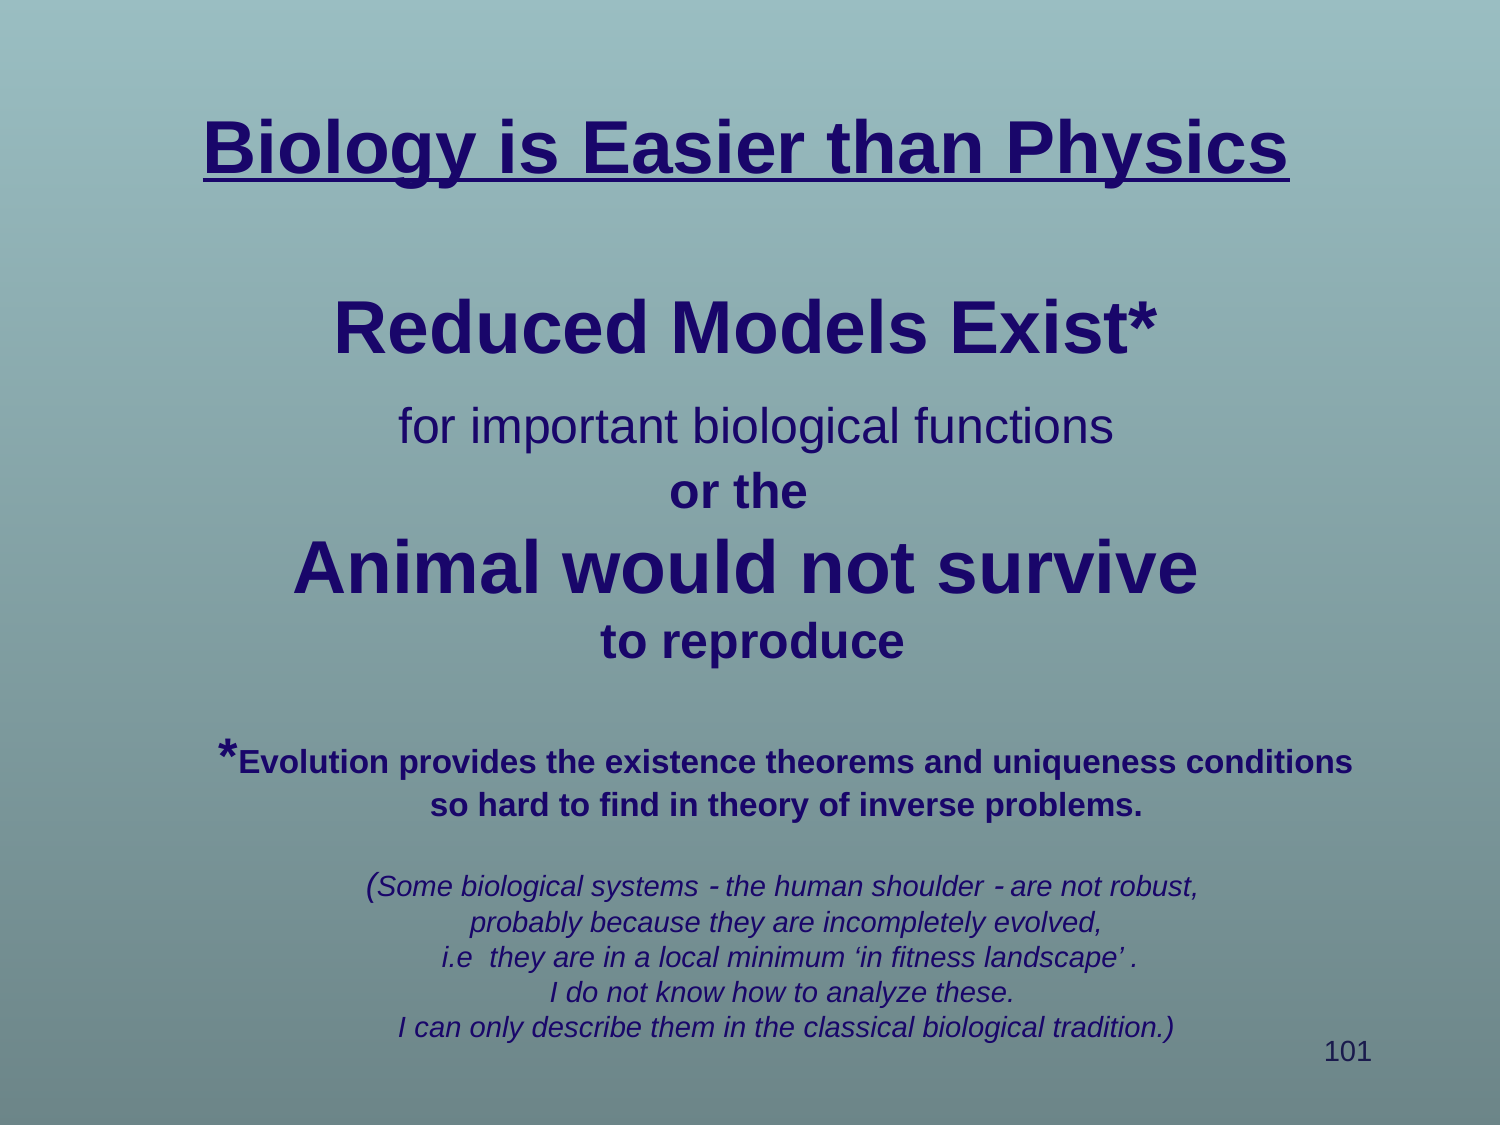

Biology is Easier than Physics

Reduced Models Exist*
 for important biological functions
or the
Animal would not survive
 to reproduce

*Evolution provides the existence theorems and uniqueness conditions
 so hard to find in theory of inverse problems.
(Some biological systems − the human shoulder − are not robust,
probably because they are incompletely evolved,
 i.e  they are in a local minimum ‘in fitness landscape’ .
I do not know how to analyze these.
I can only describe them in the classical biological tradition.)
101